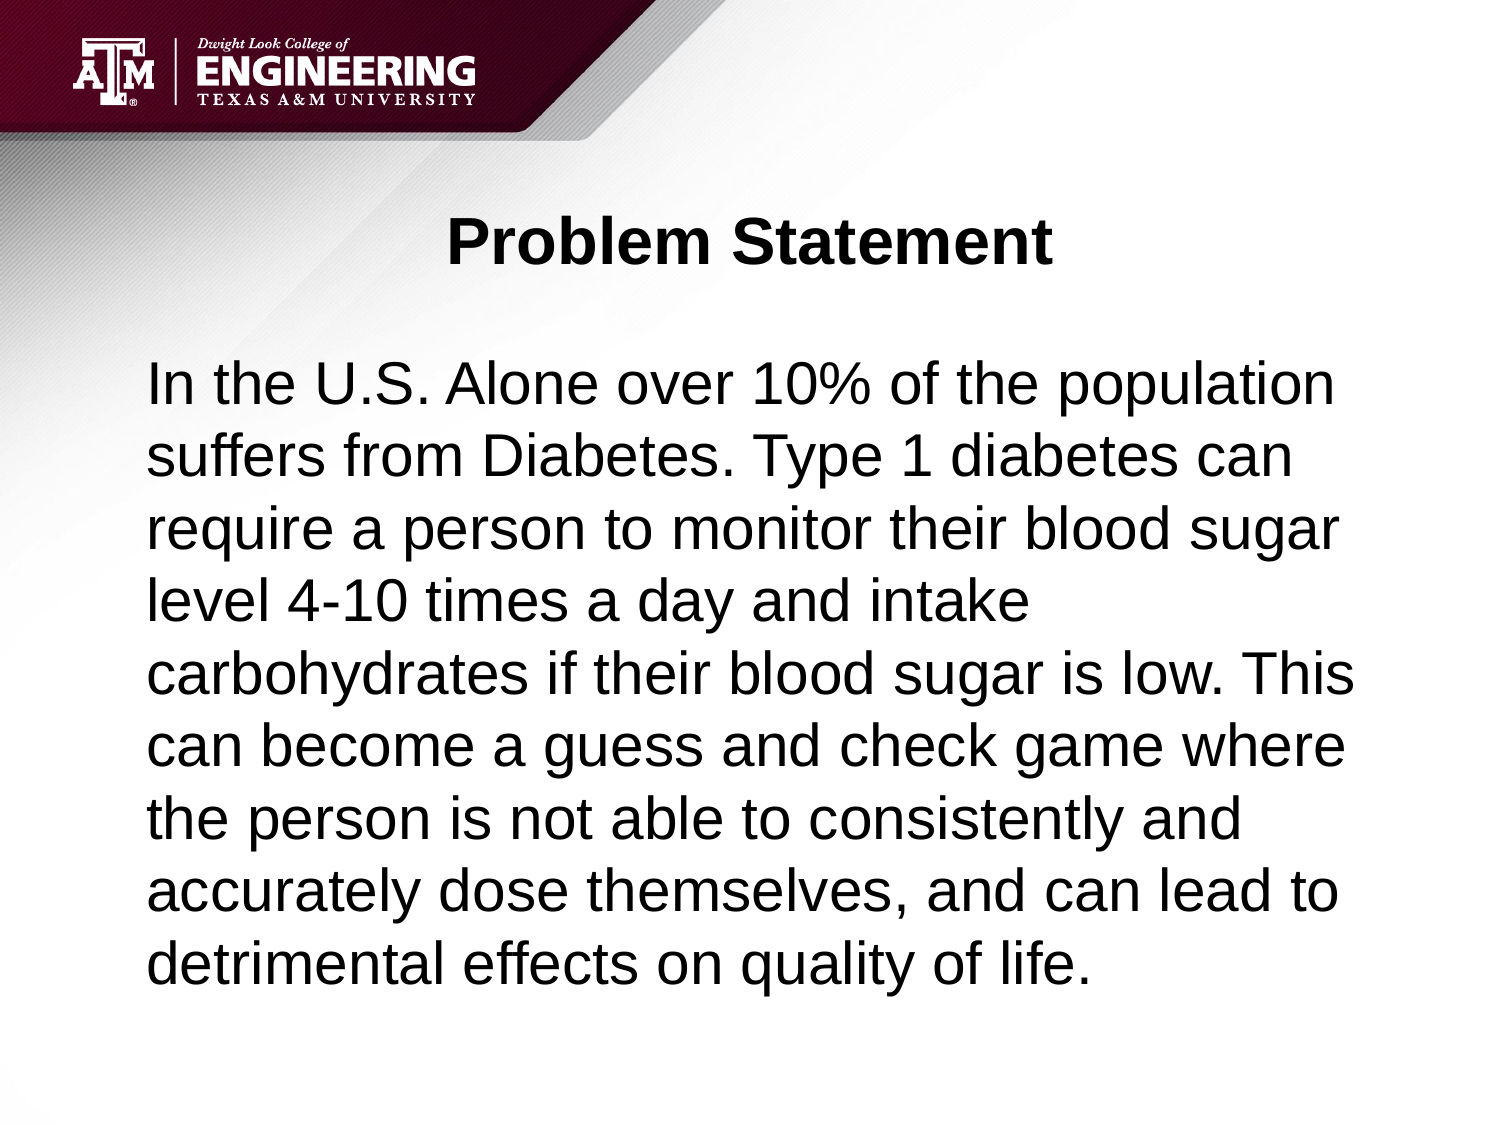

# Problem Statement
In the U.S. Alone over 10% of the population suffers from Diabetes. Type 1 diabetes can require a person to monitor their blood sugar level 4-10 times a day and intake carbohydrates if their blood sugar is low. This can become a guess and check game where the person is not able to consistently and accurately dose themselves, and can lead to detrimental effects on quality of life.